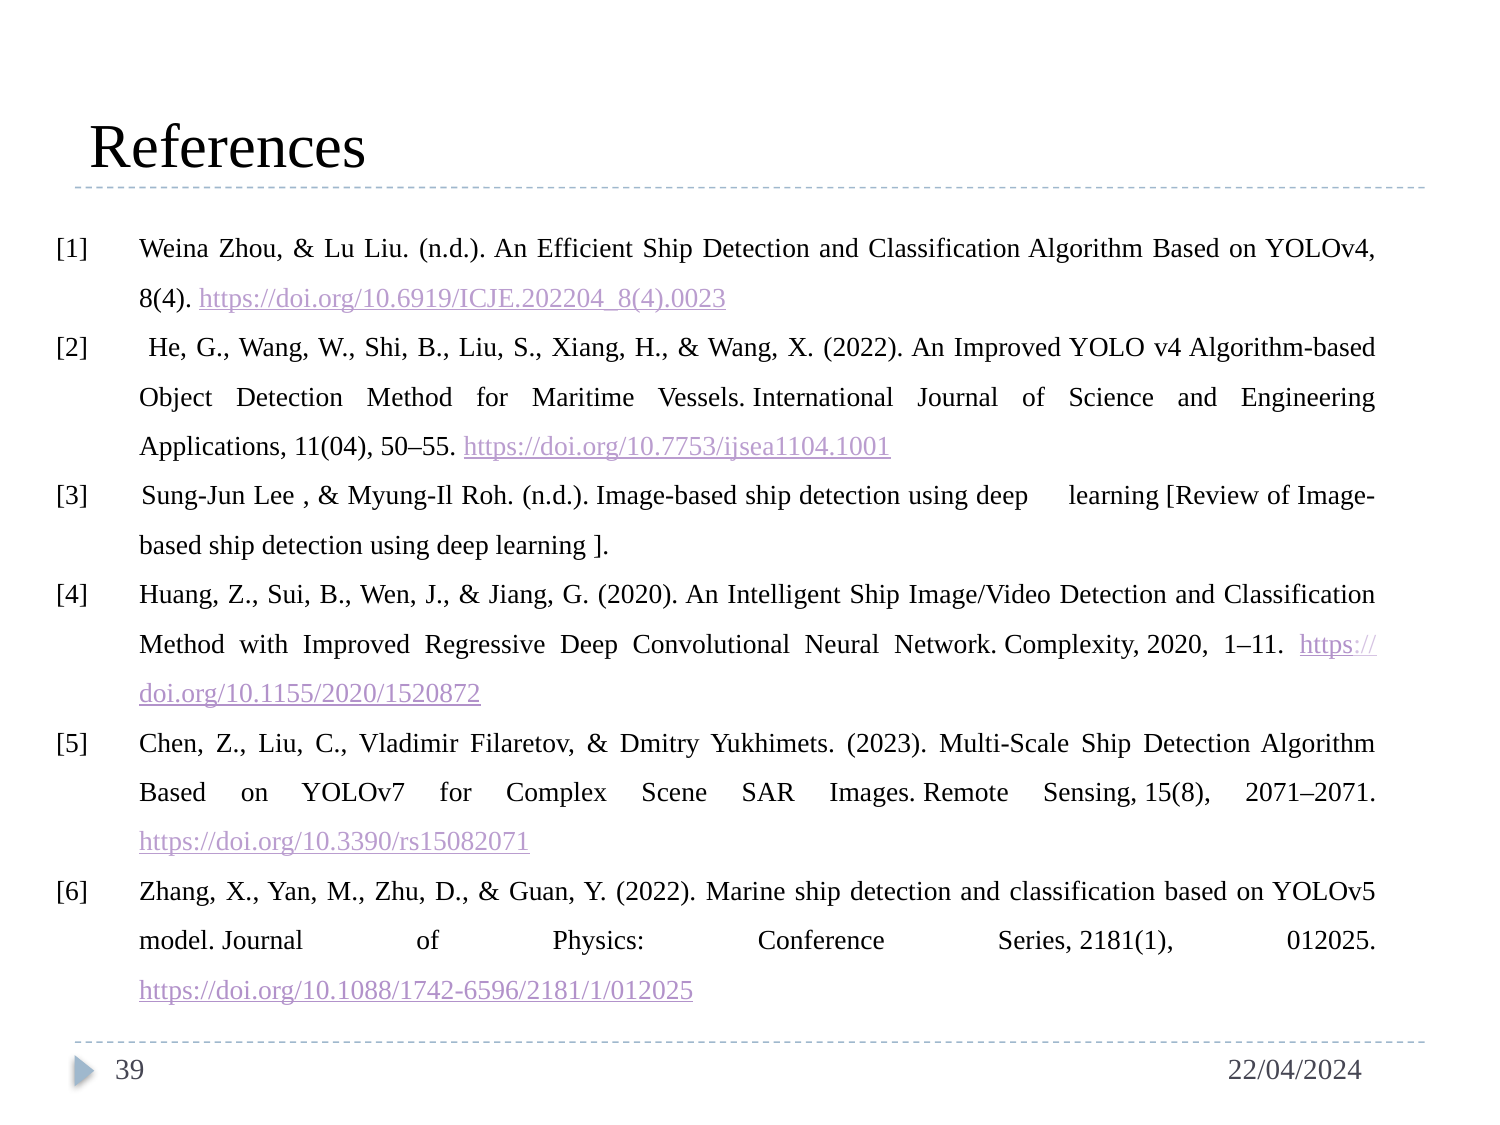

# References
[1]	Weina Zhou, & Lu Liu. (n.d.). An Efficient Ship Detection and Classification Algorithm Based on YOLOv4, 8(4). https://doi.org/10.6919/ICJE.202204_8(4).0023
[2]	 He, G., Wang, W., Shi, B., Liu, S., Xiang, H., & Wang, X. (2022). An Improved YOLO v4 Algorithm-based Object Detection Method for Maritime Vessels. International Journal of Science and Engineering Applications, 11(04), 50–55. https://doi.org/10.7753/ijsea1104.1001
[3]  	Sung-Jun Lee , & Myung-Il Roh. (n.d.). Image-based ship detection using deep     learning [Review of Image-based ship detection using deep learning ].
[4]	Huang, Z., Sui, B., Wen, J., & Jiang, G. (2020). An Intelligent Ship Image/Video Detection and Classification Method with Improved Regressive Deep Convolutional Neural Network. Complexity, 2020, 1–11. https://doi.org/10.1155/2020/1520872
[5]	Chen, Z., Liu, C., Vladimir Filaretov, & Dmitry Yukhimets. (2023). Multi-Scale Ship Detection Algorithm Based on YOLOv7 for Complex Scene SAR Images. Remote Sensing, 15(8), 2071–2071. https://doi.org/10.3390/rs15082071
[6]	Zhang, X., Yan, M., Zhu, D., & Guan, Y. (2022). Marine ship detection and classification based on YOLOv5 model. Journal of Physics: Conference Series, 2181(1), 012025. https://doi.org/10.1088/1742-6596/2181/1/012025

39
22/04/2024